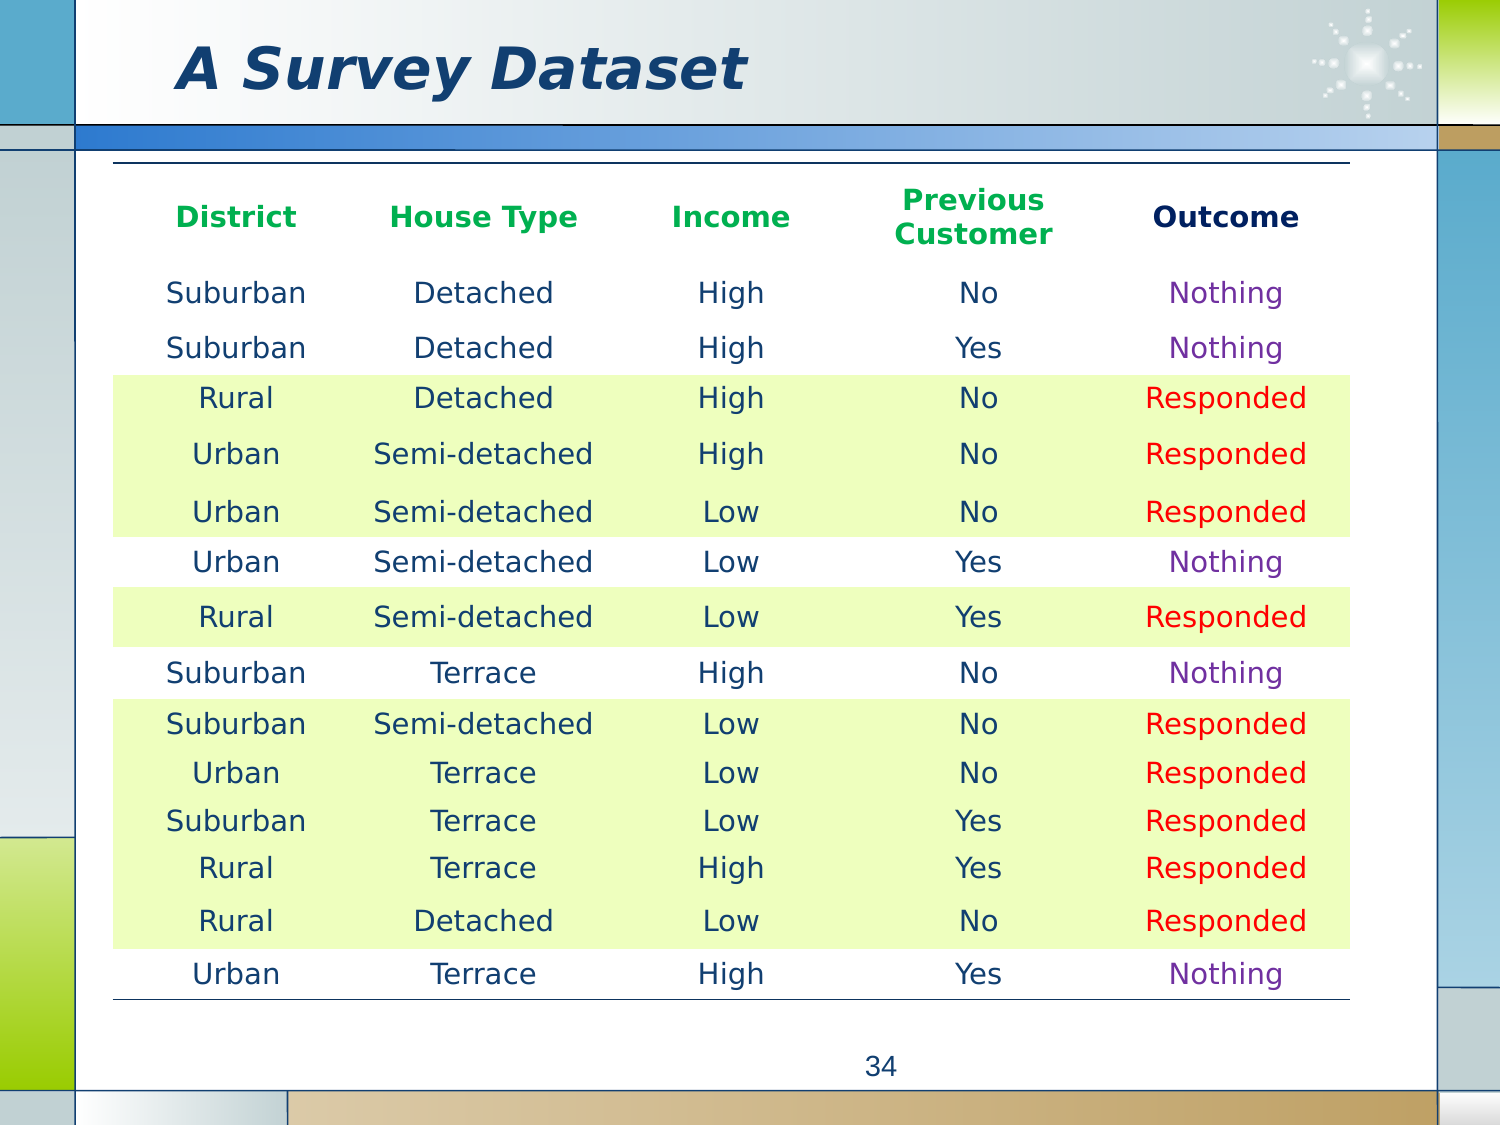

# A Survey Dataset
|  |  |  |  |  |
| --- | --- | --- | --- | --- |
| District | House Type | Income | Previous Customer | Outcome |
| Suburban | Detached | High | No | Nothing |
| Suburban | Detached | High | Yes | Nothing |
| Rural | Detached | High | No | Responded |
| Urban | Semi-detached | High | No | Responded |
| Urban | Semi-detached | Low | No | Responded |
| Urban | Semi-detached | Low | Yes | Nothing |
| Rural | Semi-detached | Low | Yes | Responded |
| Suburban | Terrace | High | No | Nothing |
| Suburban | Semi-detached | Low | No | Responded |
| Urban | Terrace | Low | No | Responded |
| Suburban | Terrace | Low | Yes | Responded |
| Rural | Terrace | High | Yes | Responded |
| Rural | Detached | Low | No | Responded |
| Urban | Terrace | High | Yes | Nothing |
34